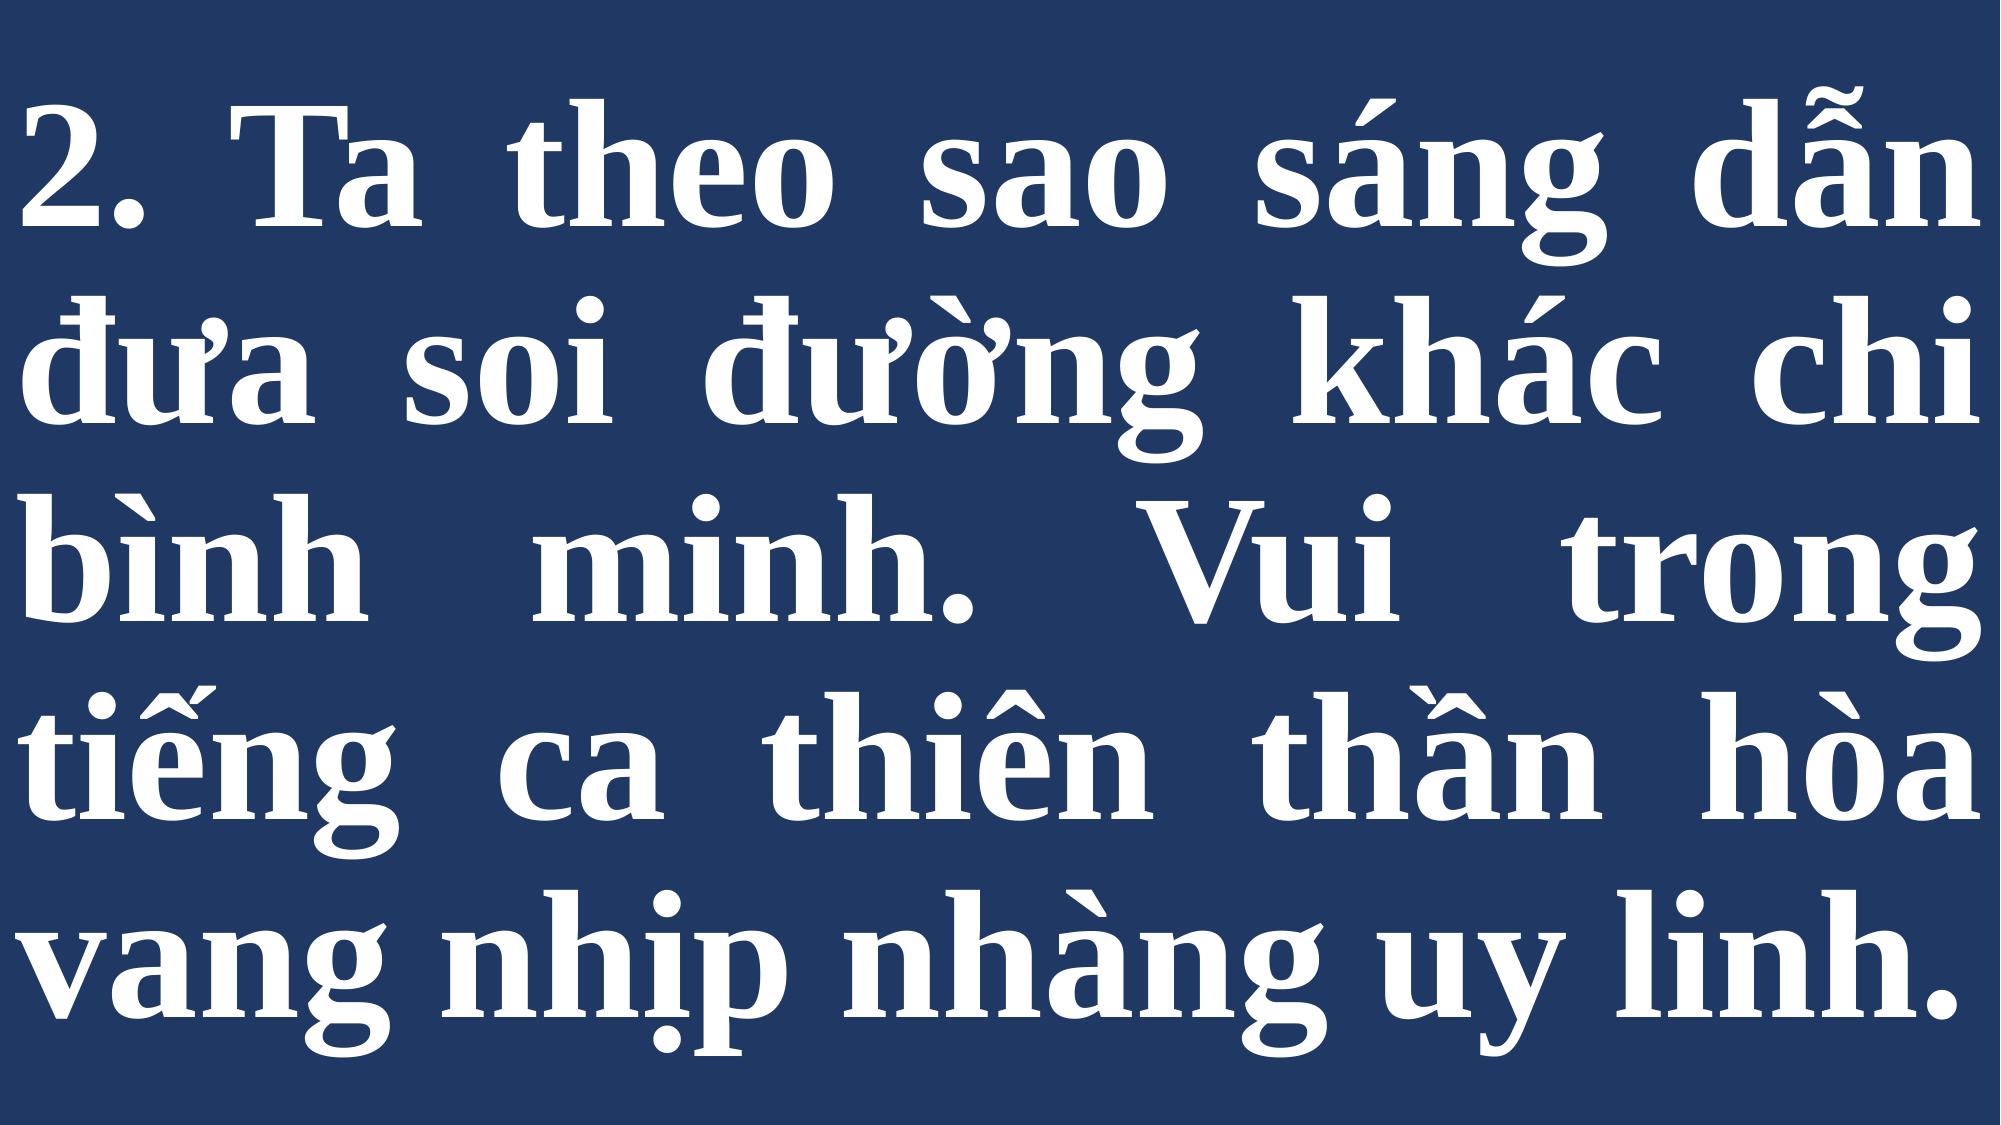

# 2. Ta theo sao sáng dẫn đưa soi đường khác chi bình minh. Vui trong tiếng ca thiên thần hòa vang nhịp nhàng uy linh.